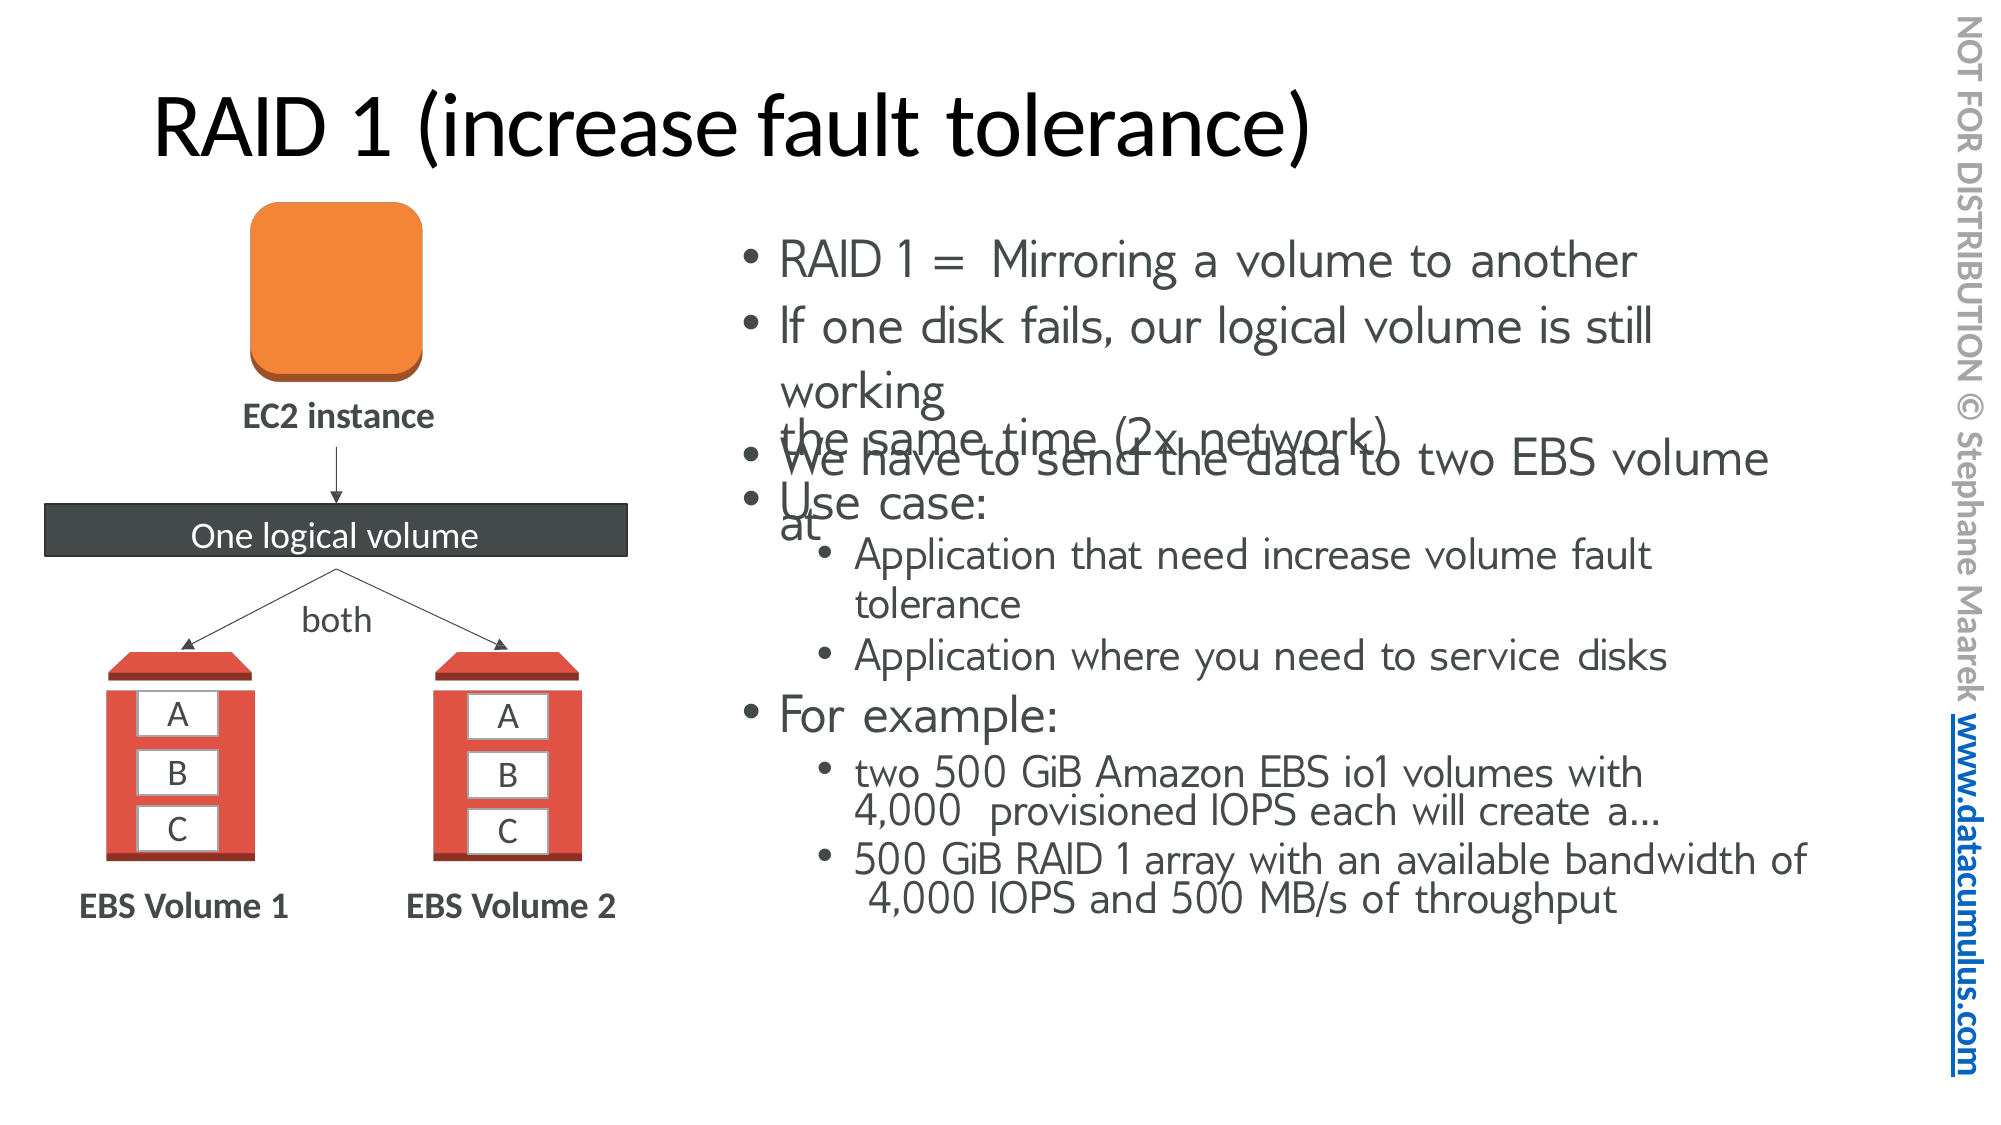

NOT FOR DISTRIBUTION © Stephane Maarek www.datacumulus.com
# RAID 1 (increase fault tolerance)

RAID 1 = Mirroring a volume to another
If one disk fails, our logical volume is still working
We have to send the data to two EBS volume at
EC2 instance
the same time (2x network)
Use case:
Application that need increase volume fault tolerance
Application where you need to service disks
For example:
two 500 GiB Amazon EBS io1 volumes with 4,000  provisioned IOPS each will create a…
500 GiB RAID 1 array with an available bandwidth of  4,000 IOPS and 500 MB/s of throughput

One logical volume

both

A
A

B
B

C
C

EBS Volume 1
EBS Volume 2
© Stephane Maarek